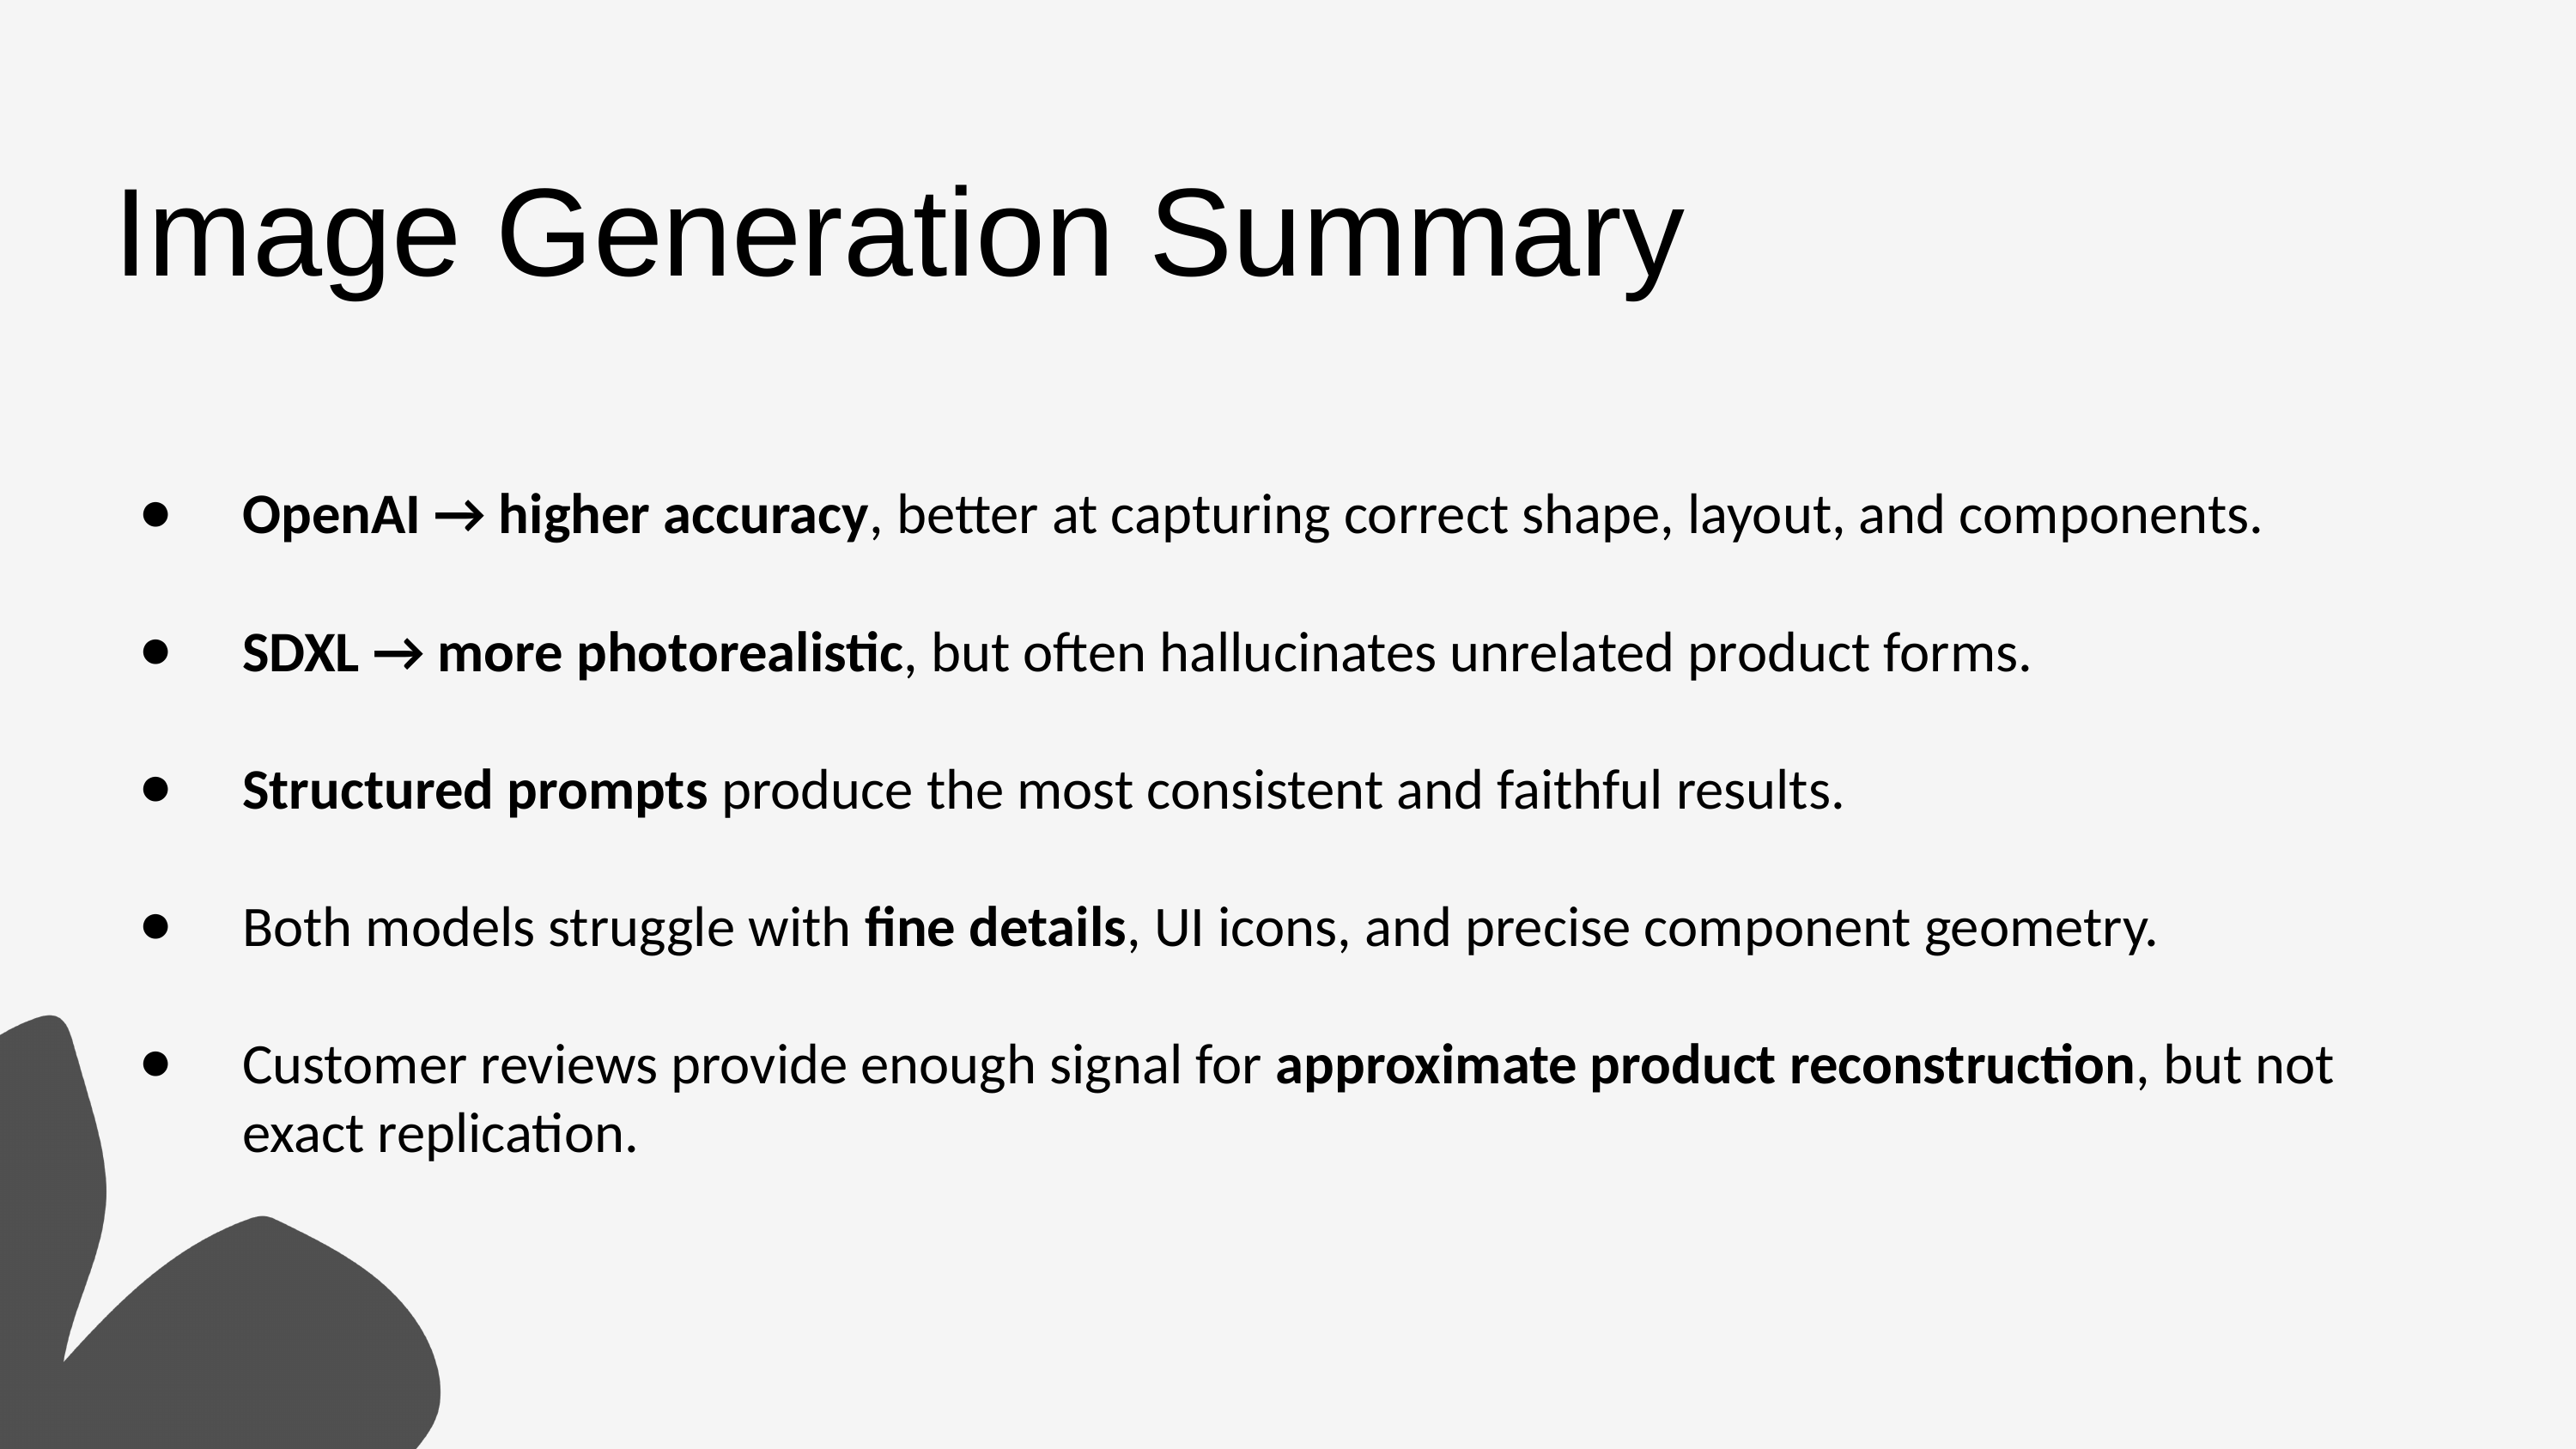

# Image Generation Summary
OpenAI → higher accuracy, better at capturing correct shape, layout, and components.
SDXL → more photorealistic, but often hallucinates unrelated product forms.
Structured prompts produce the most consistent and faithful results.
Both models struggle with fine details, UI icons, and precise component geometry.
Customer reviews provide enough signal for approximate product reconstruction, but not exact replication.